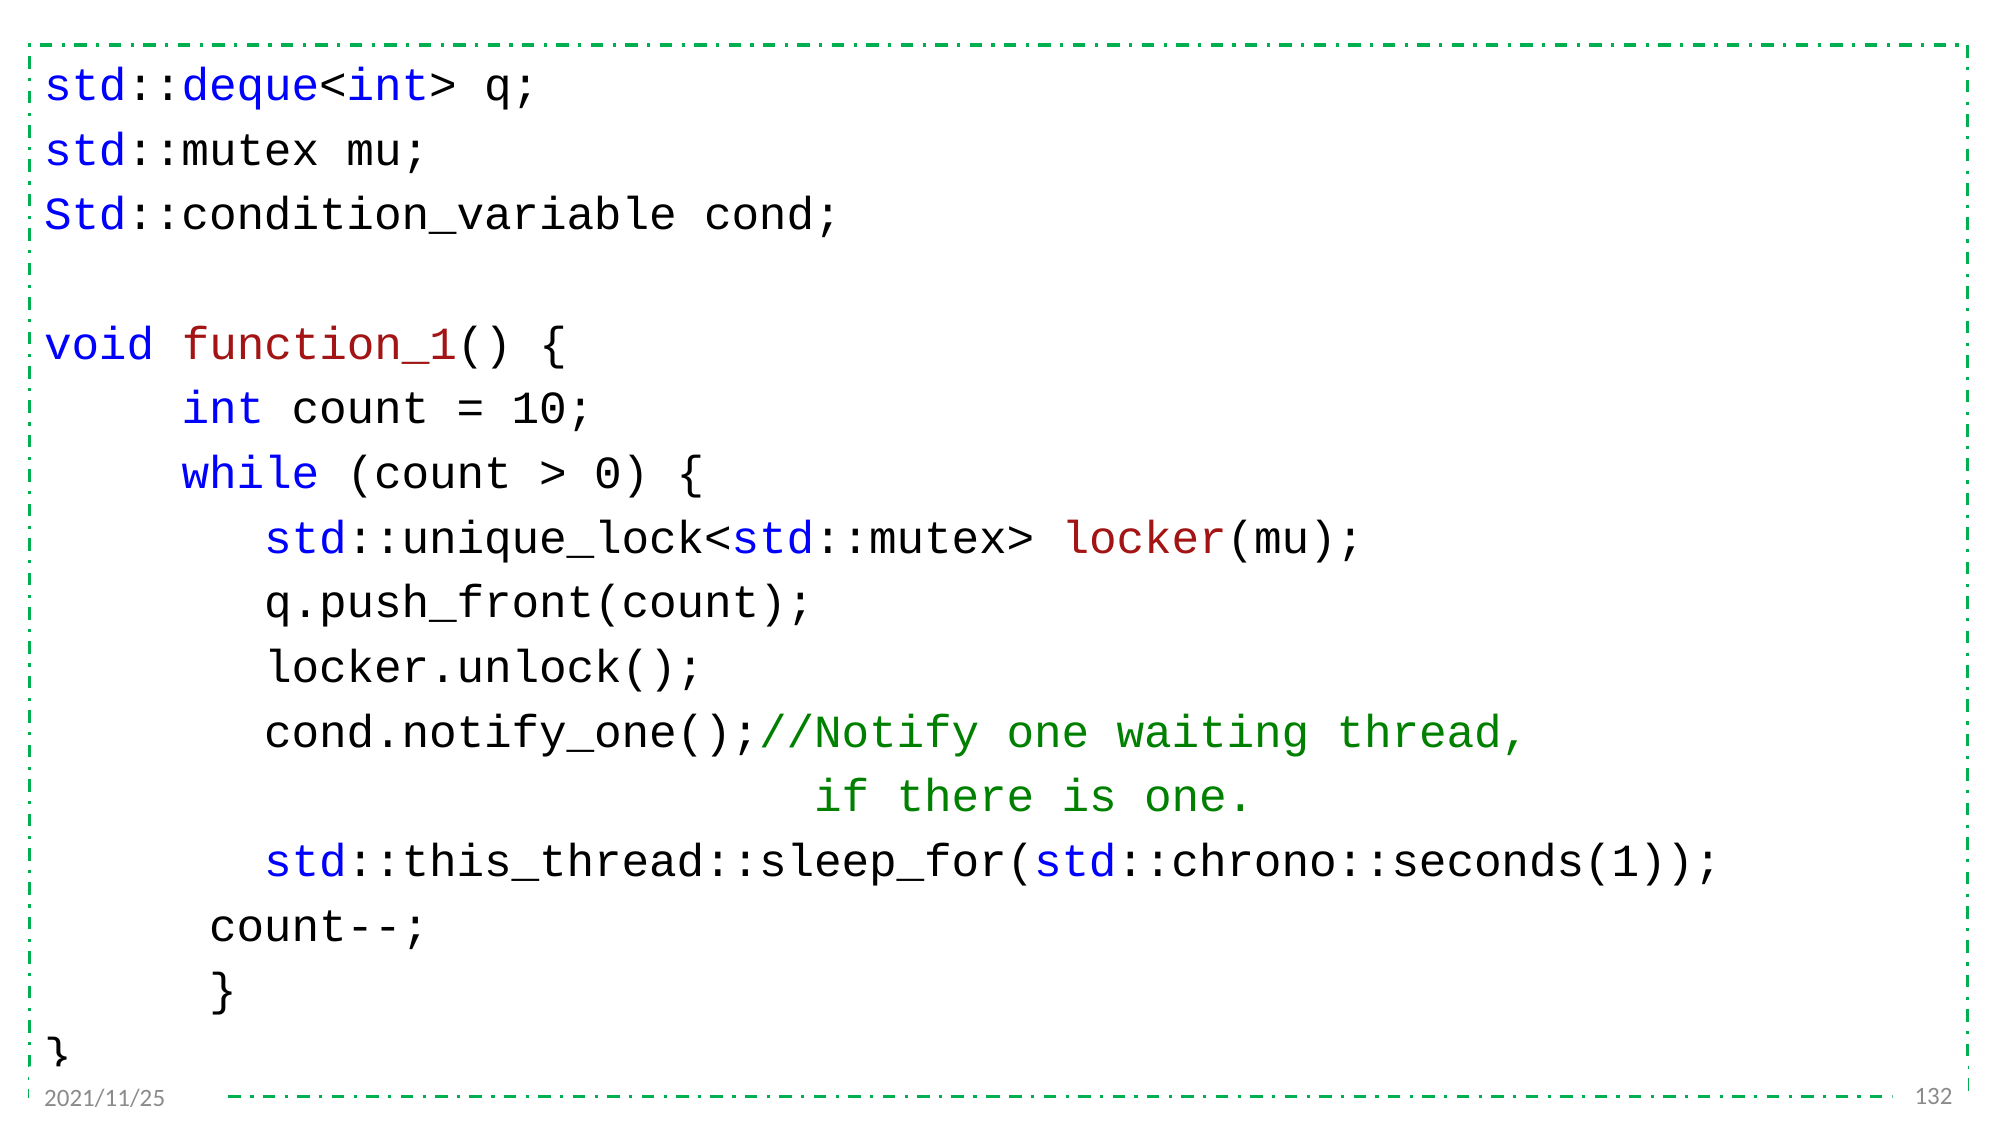

std::deque<int> q;
std::mutex mu;
Std::condition_variable cond;

void function_1() {
     int count = 10;
     while (count > 0) {
        std::unique_lock<std::mutex> locker(mu);
        q.push_front(count);
        locker.unlock();
        cond.notify_one();//Notify one waiting thread,
                            if there is one.
        std::this_thread::sleep_for(std::chrono::seconds(1));
      count--;
      }
}

132
2021/11/25